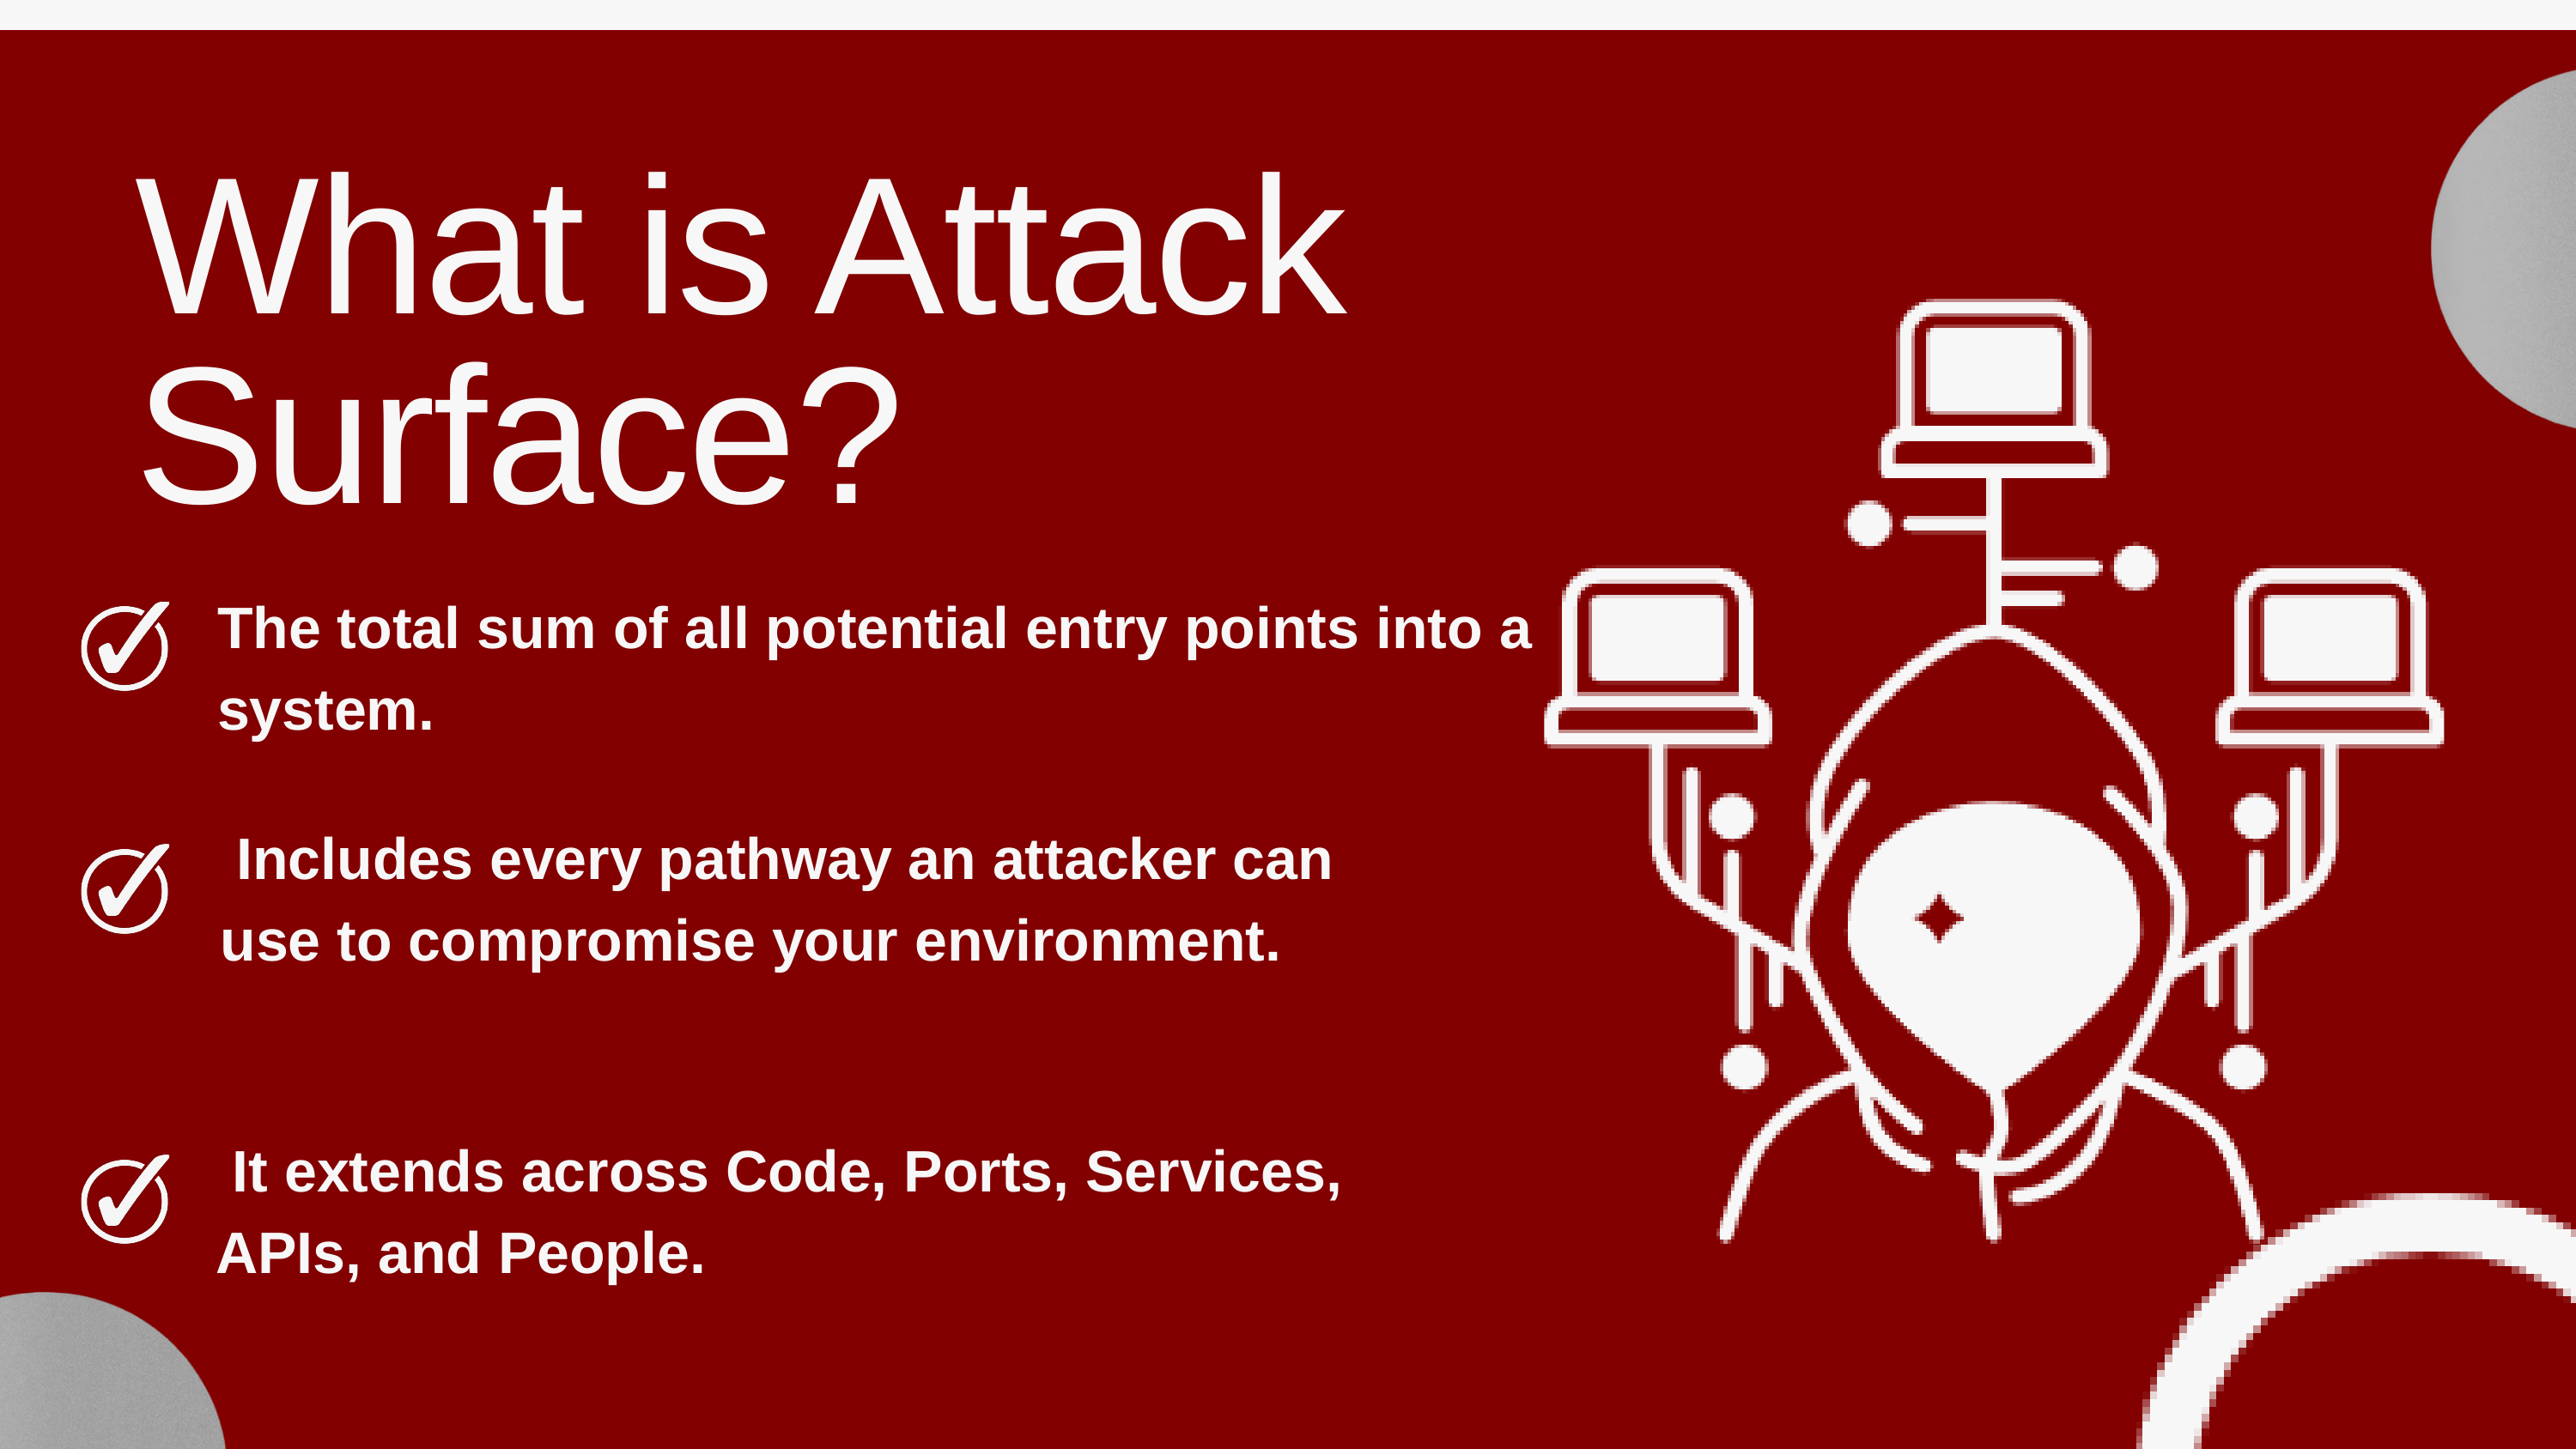

What is Attack Surface?

The total sum of all potential entry points into a system.

 Includes every pathway an attacker can use to compromise your environment.

 It extends across Code, Ports, Services, APIs, and People.